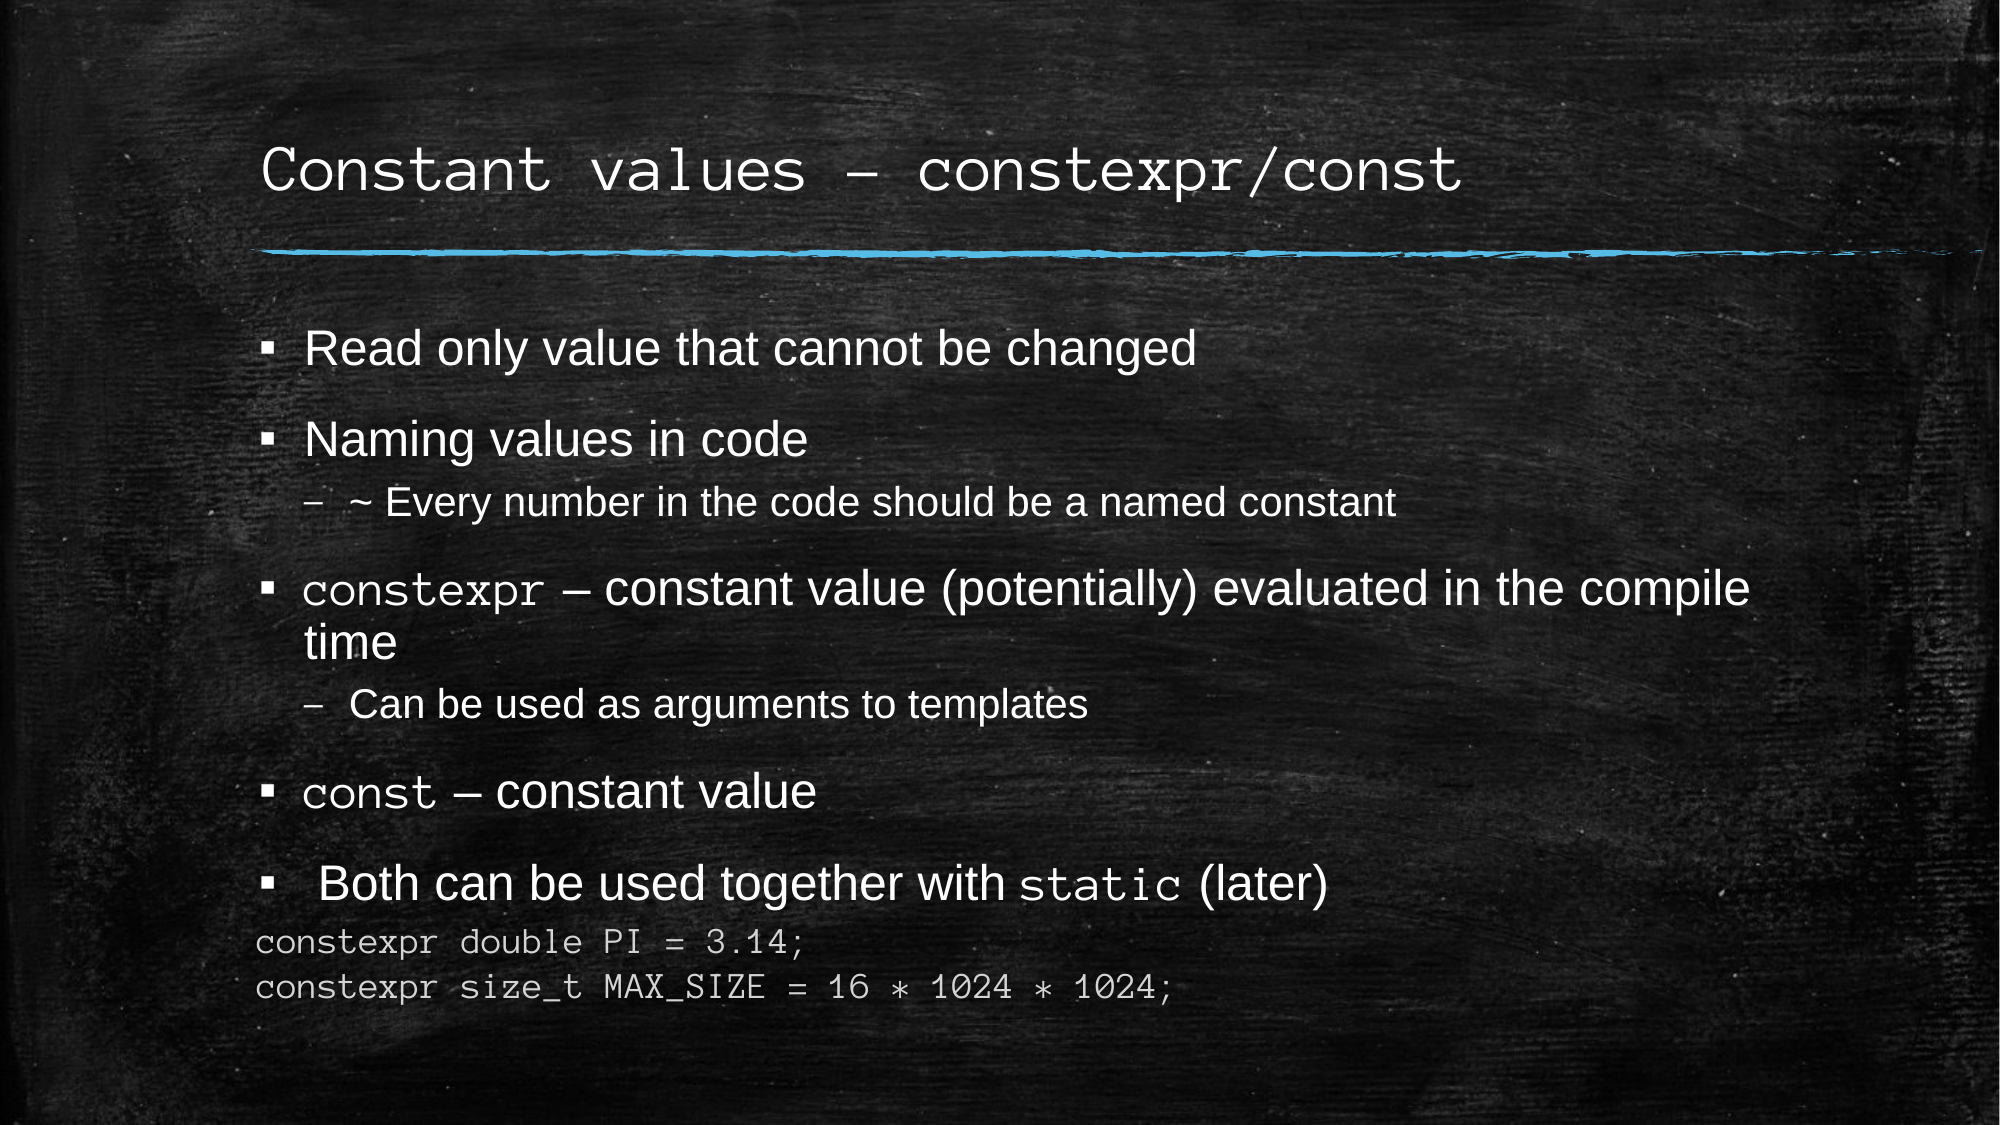

# Constant values – constexpr/const
Read only value that cannot be changed
Naming values in code
~ Every number in the code should be a named constant
constexpr – constant value (potentially) evaluated in the compile time
Can be used as arguments to templates
const – constant value
 Both can be used together with static (later)

constexpr double PI = 3.14;
constexpr size_t MAX_SIZE = 16 * 1024 * 1024;